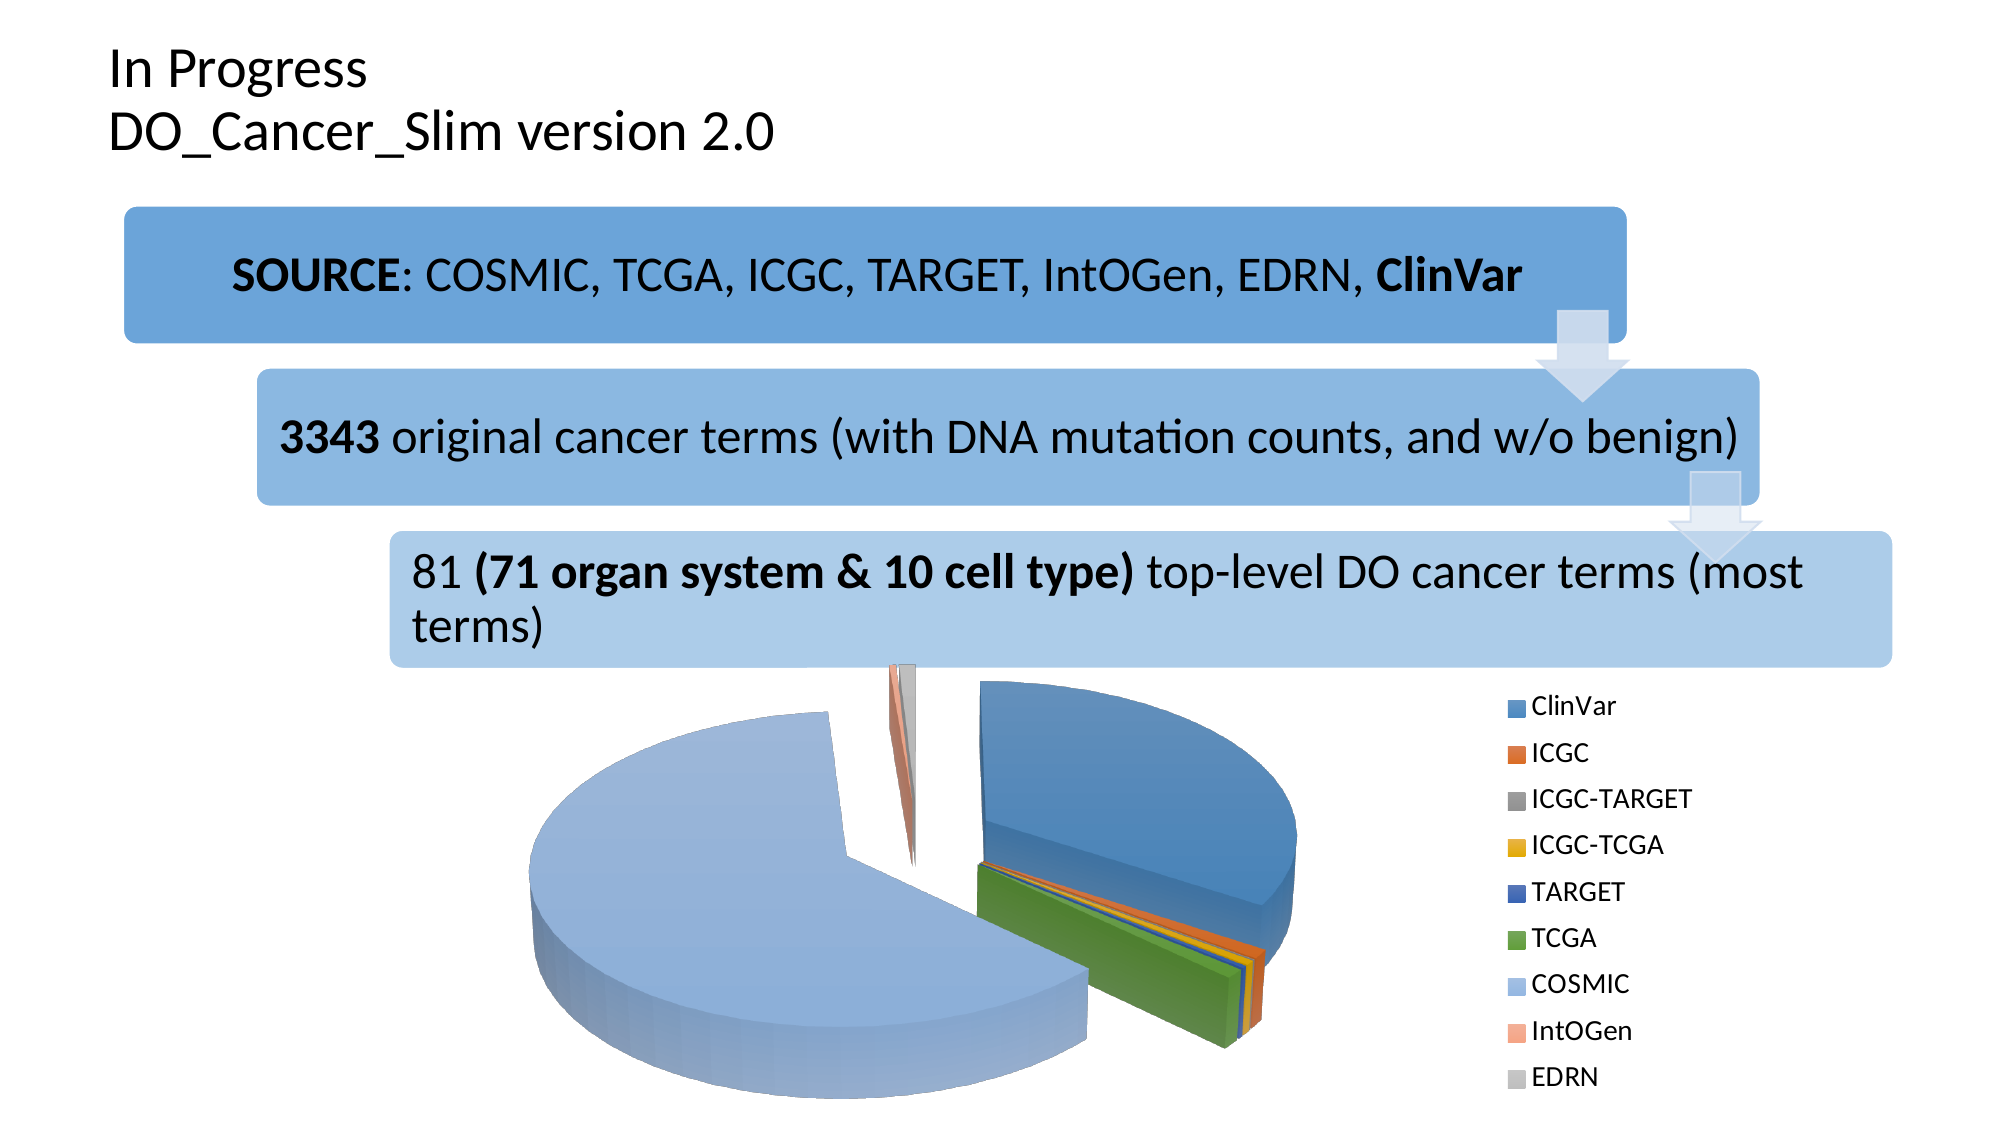

# In Progress DO_Cancer_Slim version 2.0
SOURCE: COSMIC, TCGA, ICGC, TARGET, IntOGen, EDRN, ClinVar
3343 original cancer terms (with DNA mutation counts, and w/o benign)
81 (71 organ system & 10 cell type) top-level DO cancer terms (most terms)

[unsupported chart]